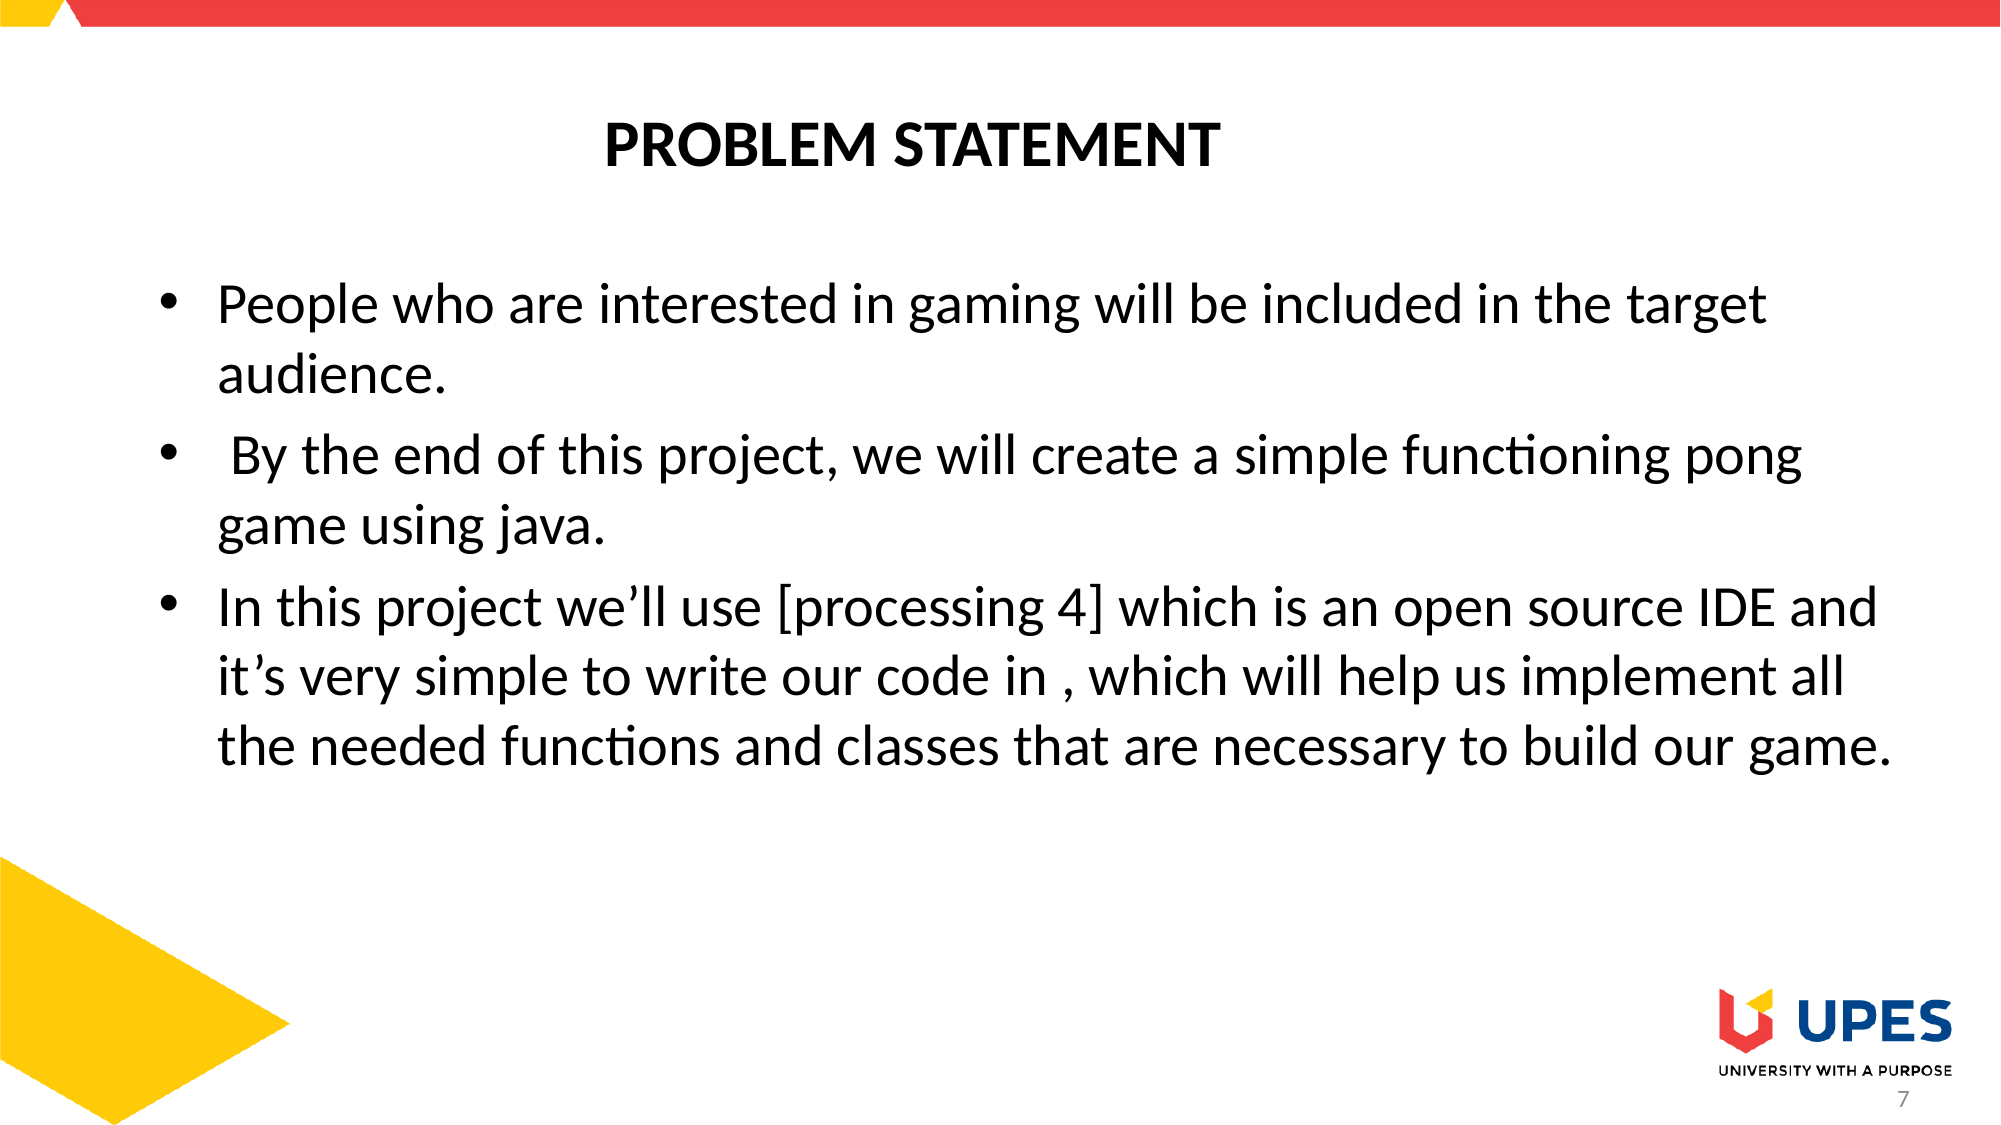

# PROBLEM STATEMENT
People who are interested in gaming will be included in the target audience.
 By the end of this project, we will create a simple functioning pong game using java.
In this project we’ll use [processing 4] which is an open source IDE and it’s very simple to write our code in , which will help us implement all the needed functions and classes that are necessary to build our game.